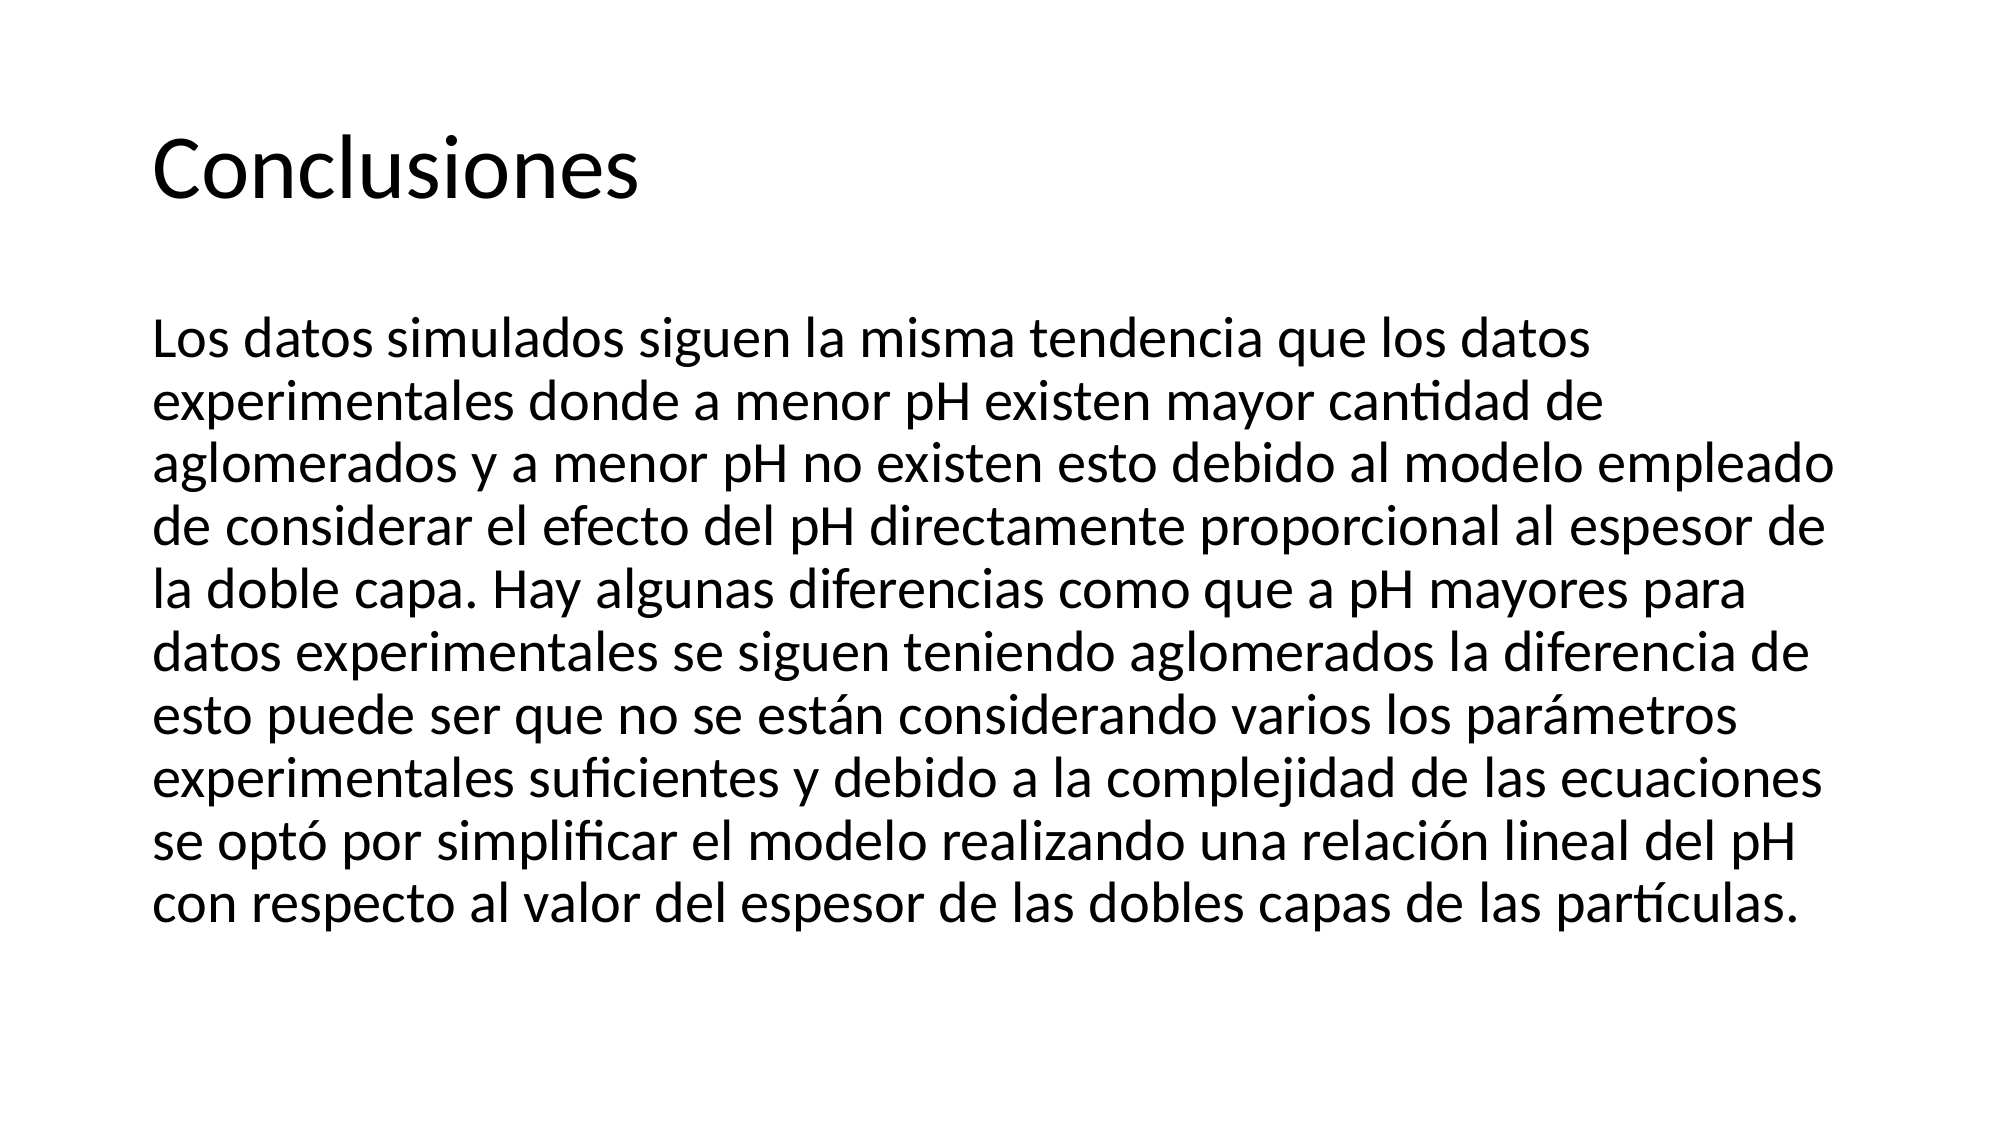

# Conclusiones
Los datos simulados siguen la misma tendencia que los datos experimentales donde a menor pH existen mayor cantidad de aglomerados y a menor pH no existen esto debido al modelo empleado de considerar el efecto del pH directamente proporcional al espesor de la doble capa. Hay algunas diferencias como que a pH mayores para datos experimentales se siguen teniendo aglomerados la diferencia de esto puede ser que no se están considerando varios los parámetros experimentales suficientes y debido a la complejidad de las ecuaciones se optó por simplificar el modelo realizando una relación lineal del pH con respecto al valor del espesor de las dobles capas de las partículas.